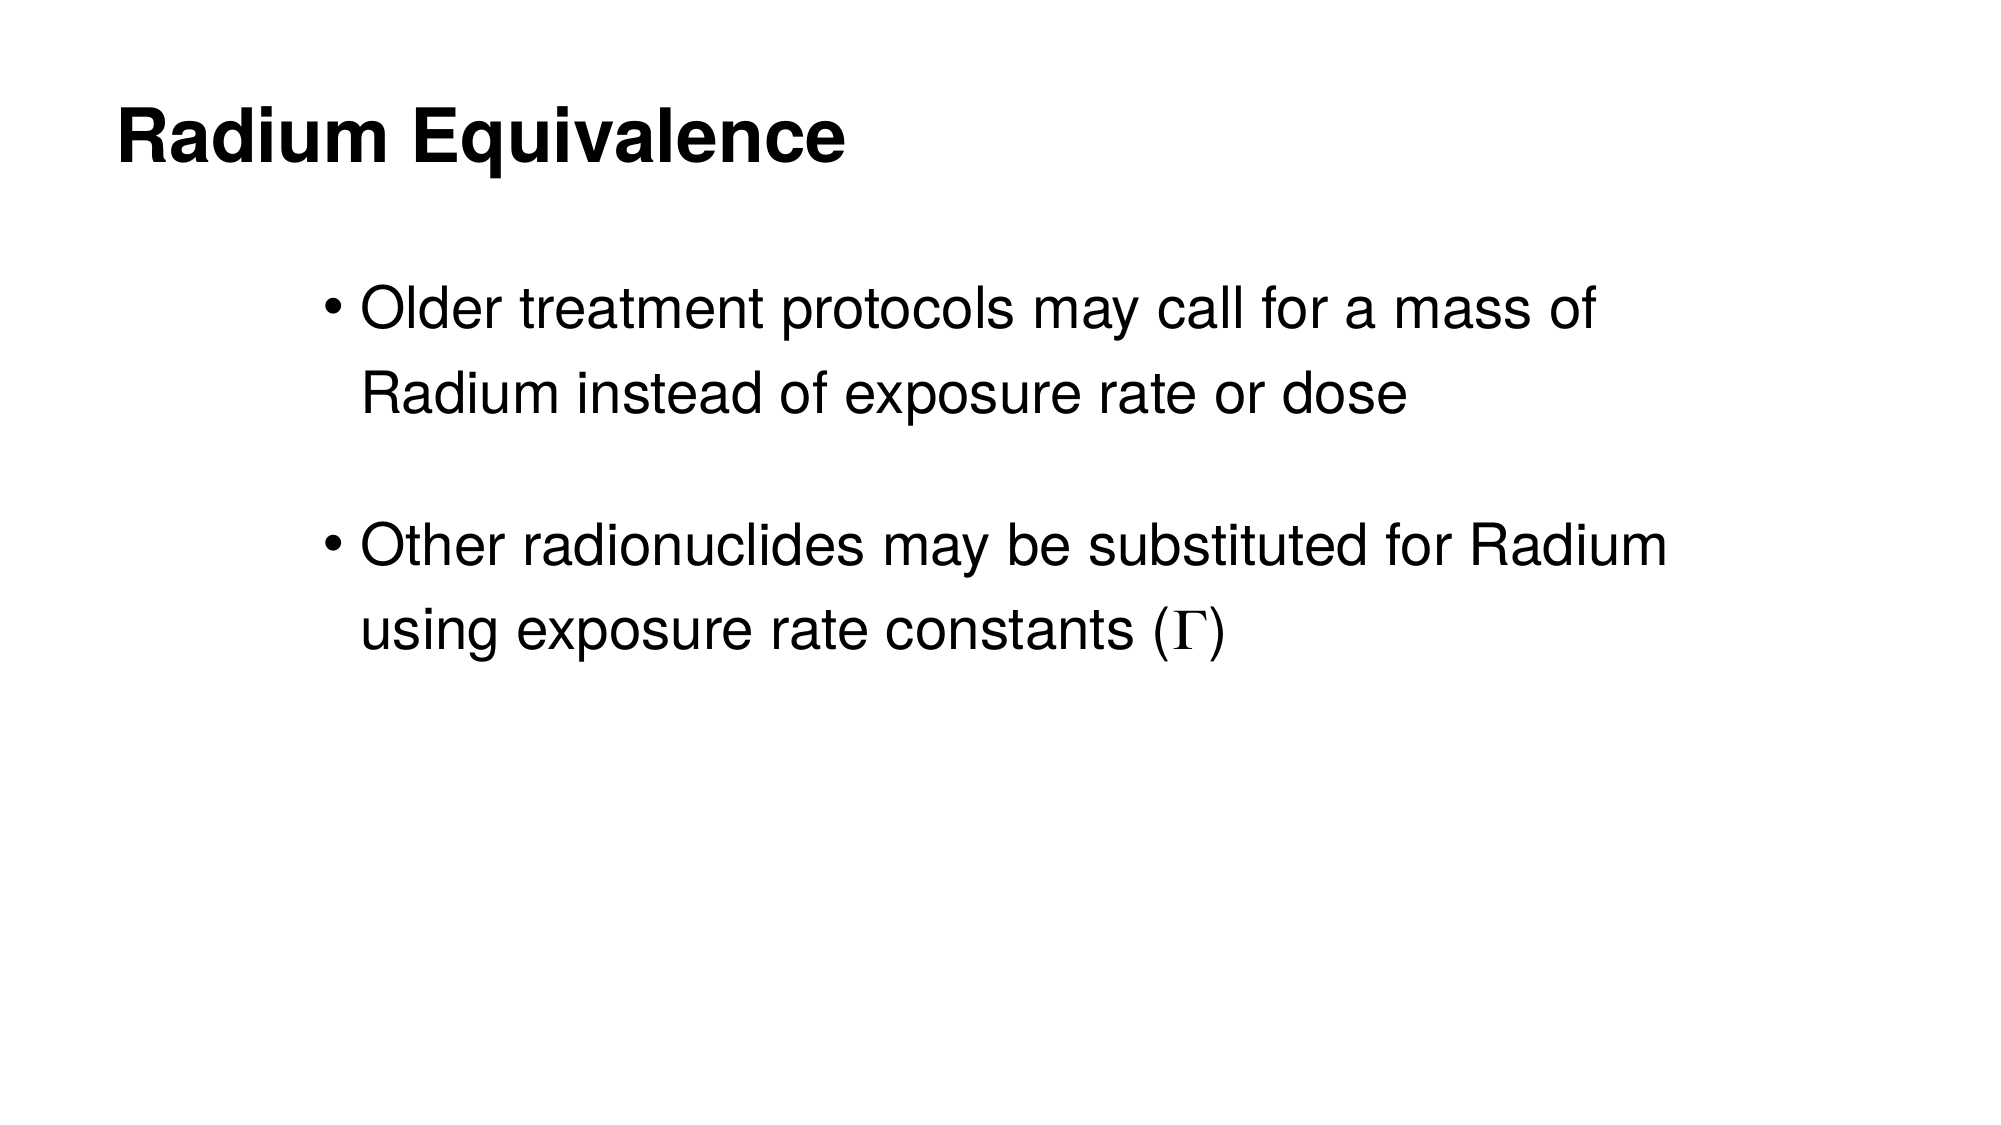

# Radium Equivalence
Older treatment protocols may call for a mass of Radium instead of exposure rate or dose

Other radionuclides may be substituted for Radium using exposure rate constants (Γ)